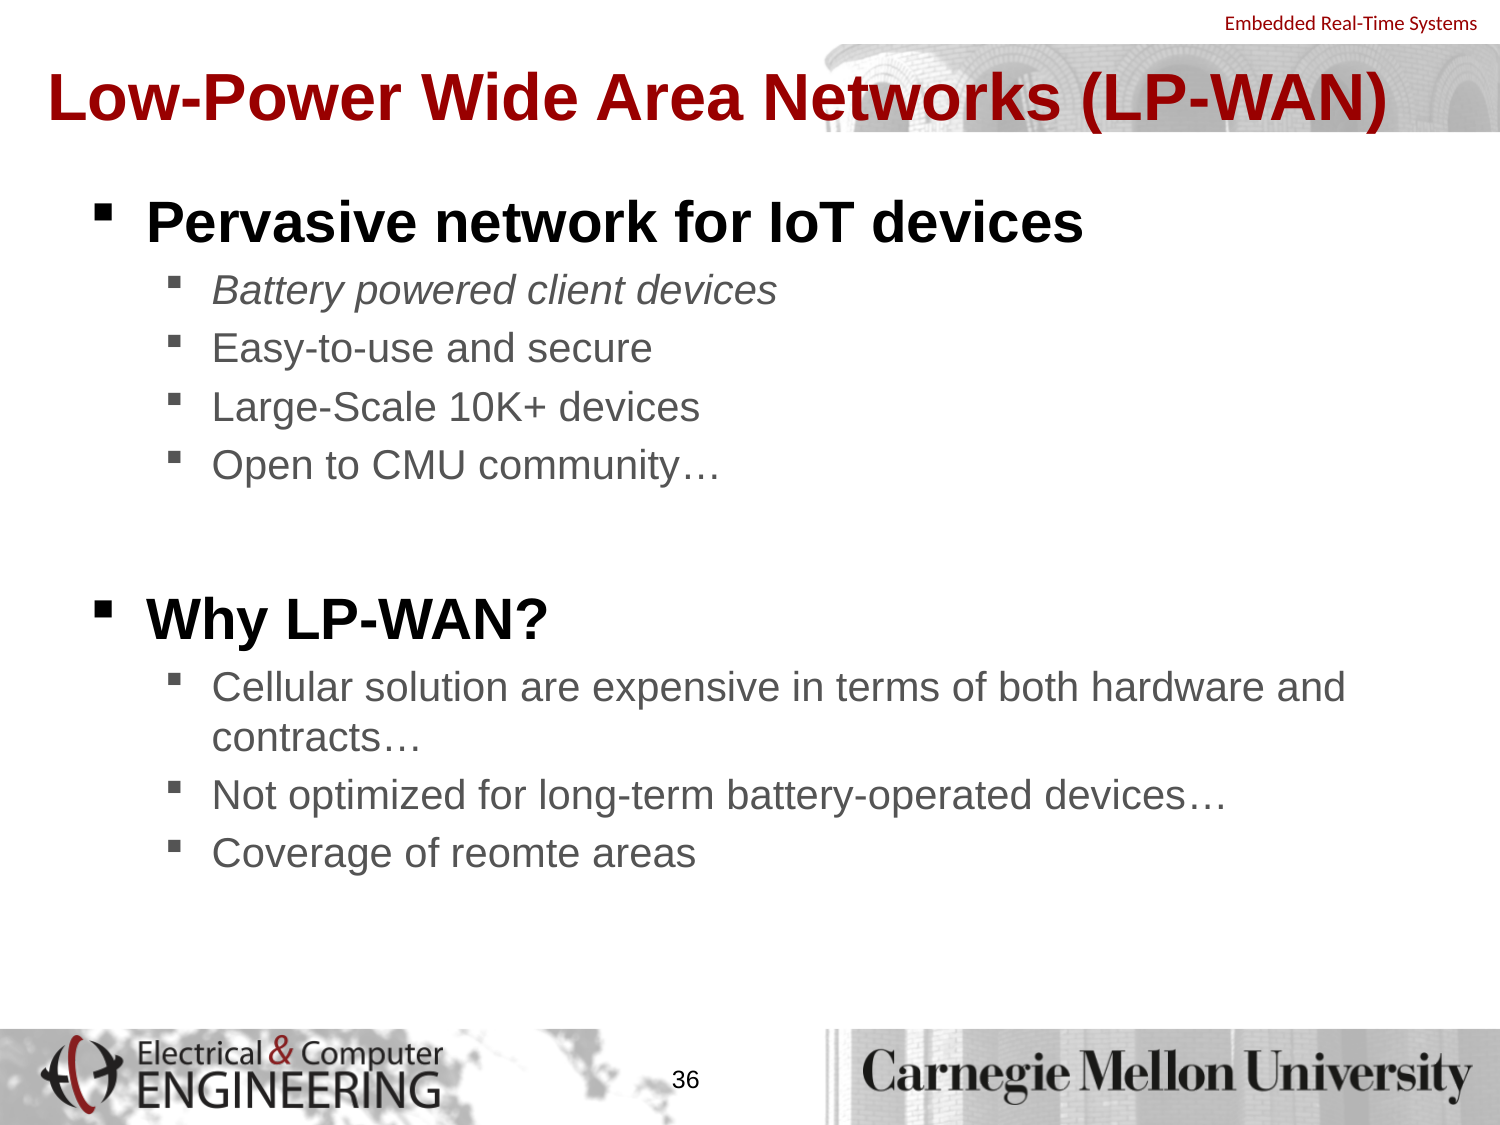

# Low-Power Wide Area Networks (LP-WAN)
Pervasive network for IoT devices
Battery powered client devices
Easy-to-use and secure
Large-Scale 10K+ devices
Open to CMU community…

Why LP-WAN?
Cellular solution are expensive in terms of both hardware and contracts…
Not optimized for long-term battery-operated devices…
Coverage of reomte areas

36